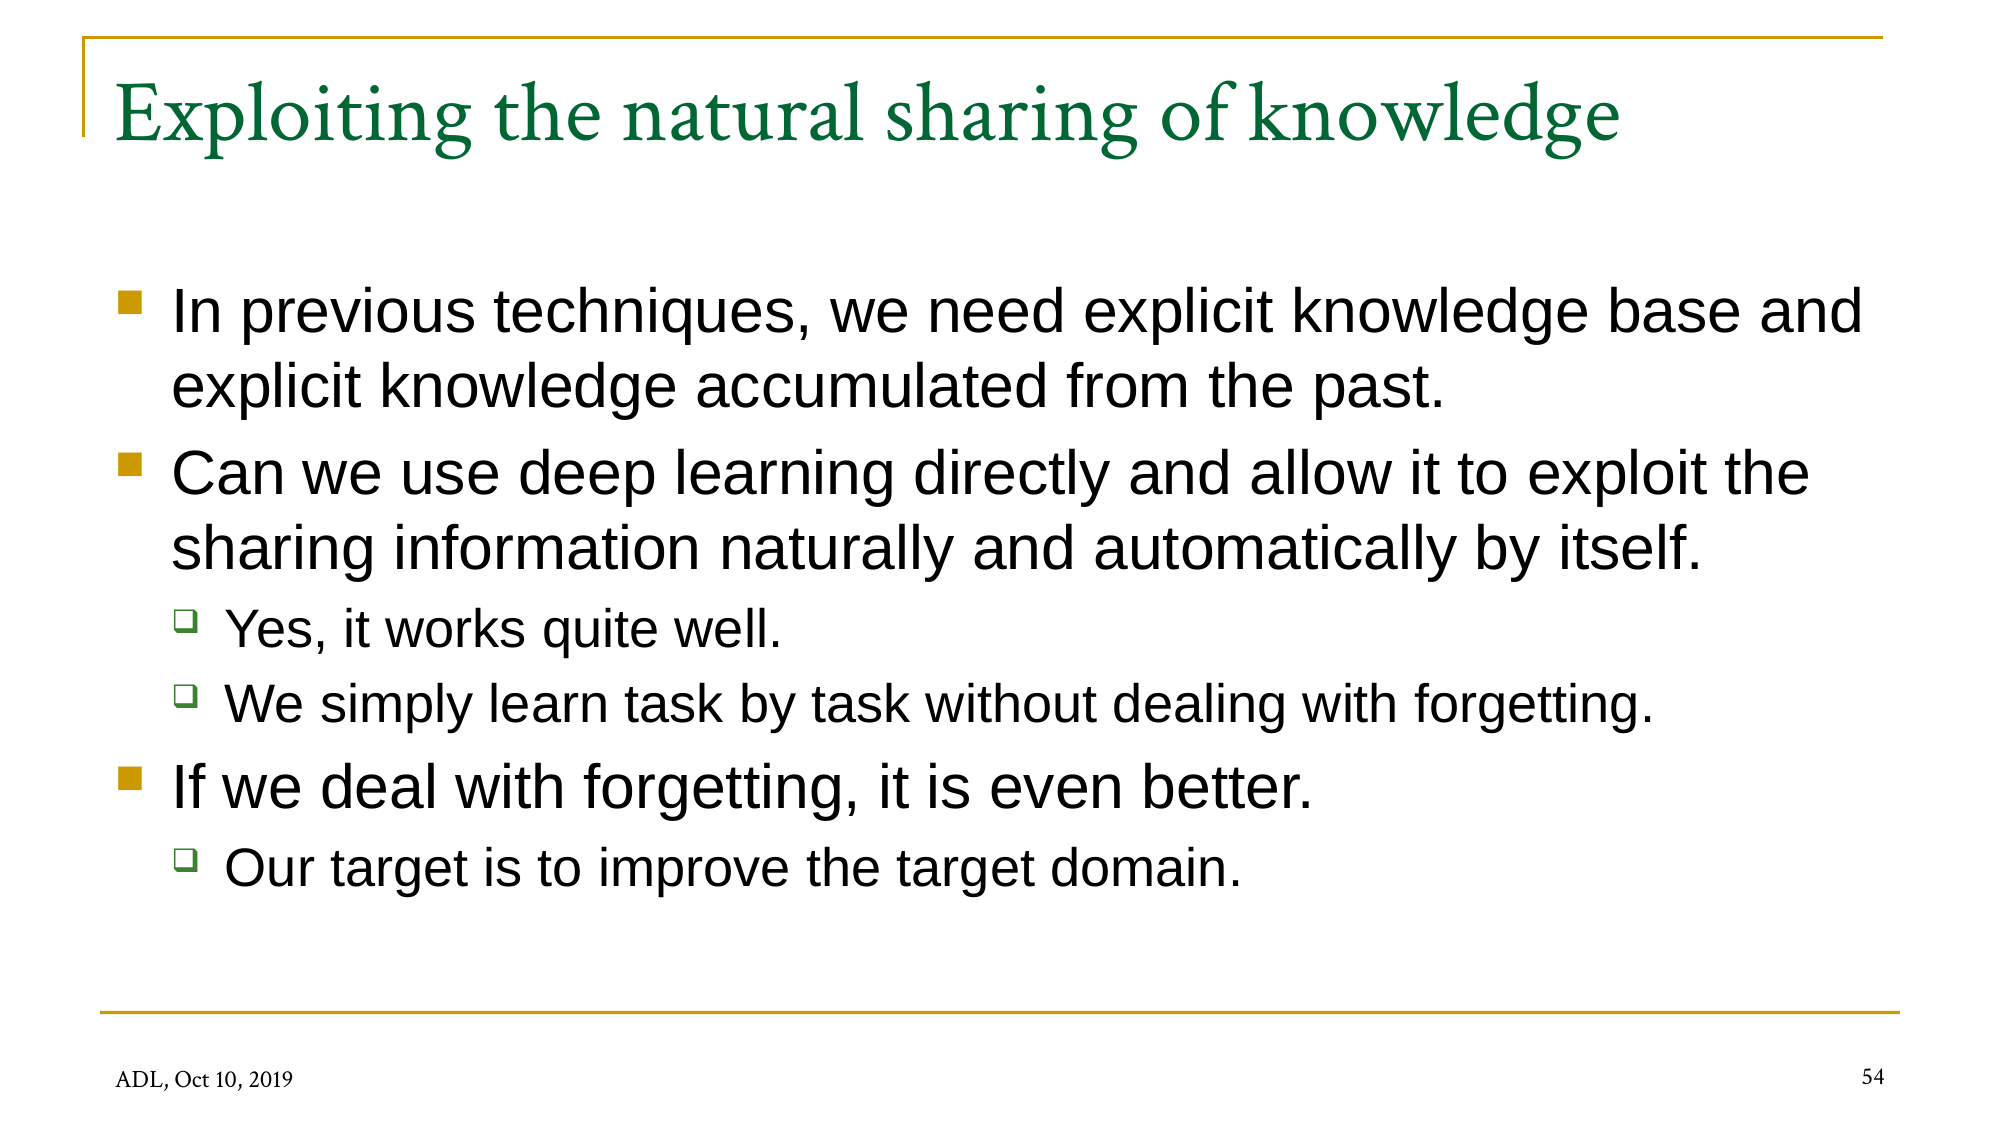

# Exploiting the natural sharing of knowledge
In previous techniques, we need explicit knowledge base and explicit knowledge accumulated from the past.
Can we use deep learning directly and allow it to exploit the sharing information naturally and automatically by itself.
Yes, it works quite well.
We simply learn task by task without dealing with forgetting.
If we deal with forgetting, it is even better.
Our target is to improve the target domain.
54
ADL, Oct 10, 2019